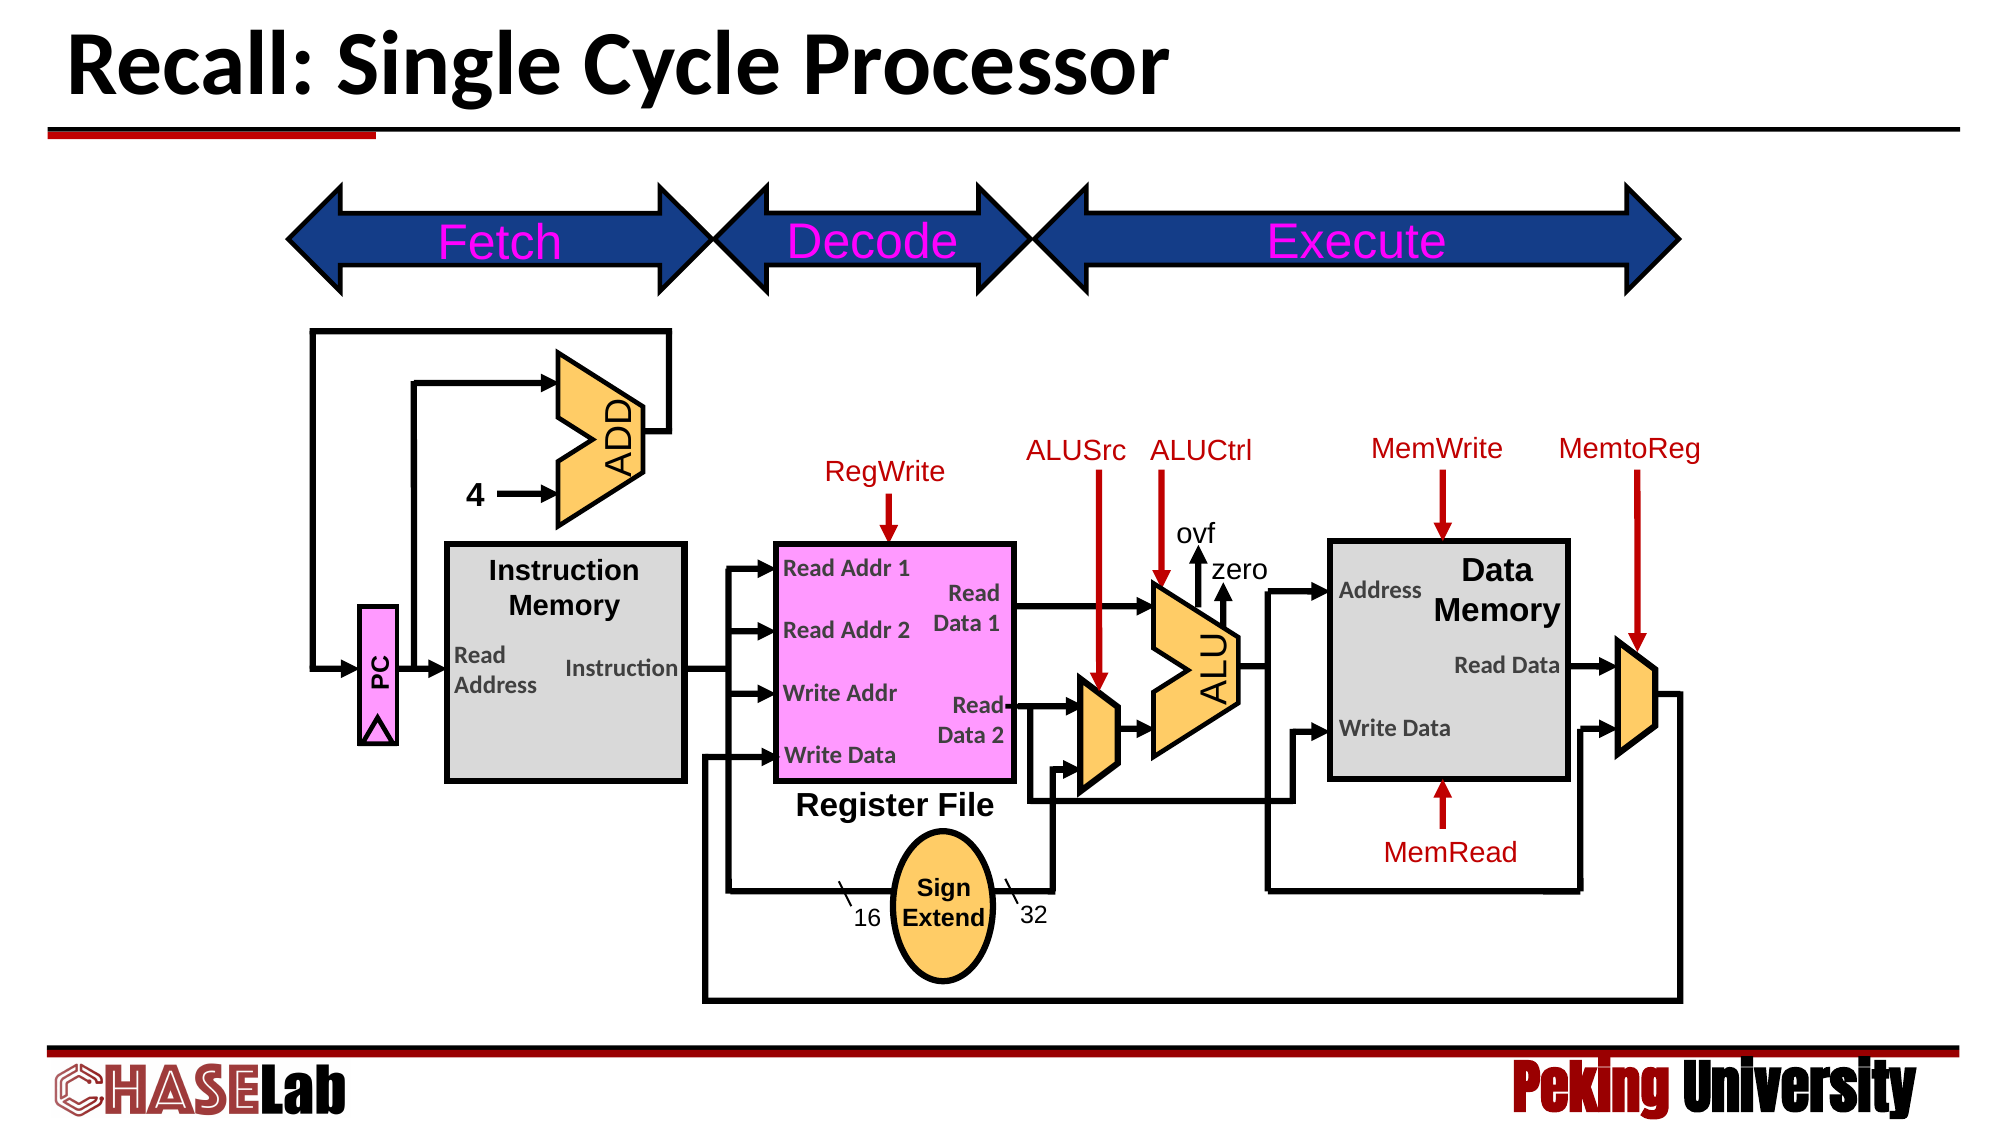

# Recall: Single Cycle Processor

Decode
Execute
Fetch

ADD

4

Instruction
Memory

PC
Read
Address
Instruction

ALUSrc
ALUCtrl
MemWrite
MemtoReg

ovf
Data
Memory

zero

Address

ALU
Read Data

Write Data

MemRead

32

RegWrite

Read Addr 1

Read
 Data 1
Read Addr 2
Write Addr
Read
 Data 2

Write Data
Register File

Sign
Extend

16